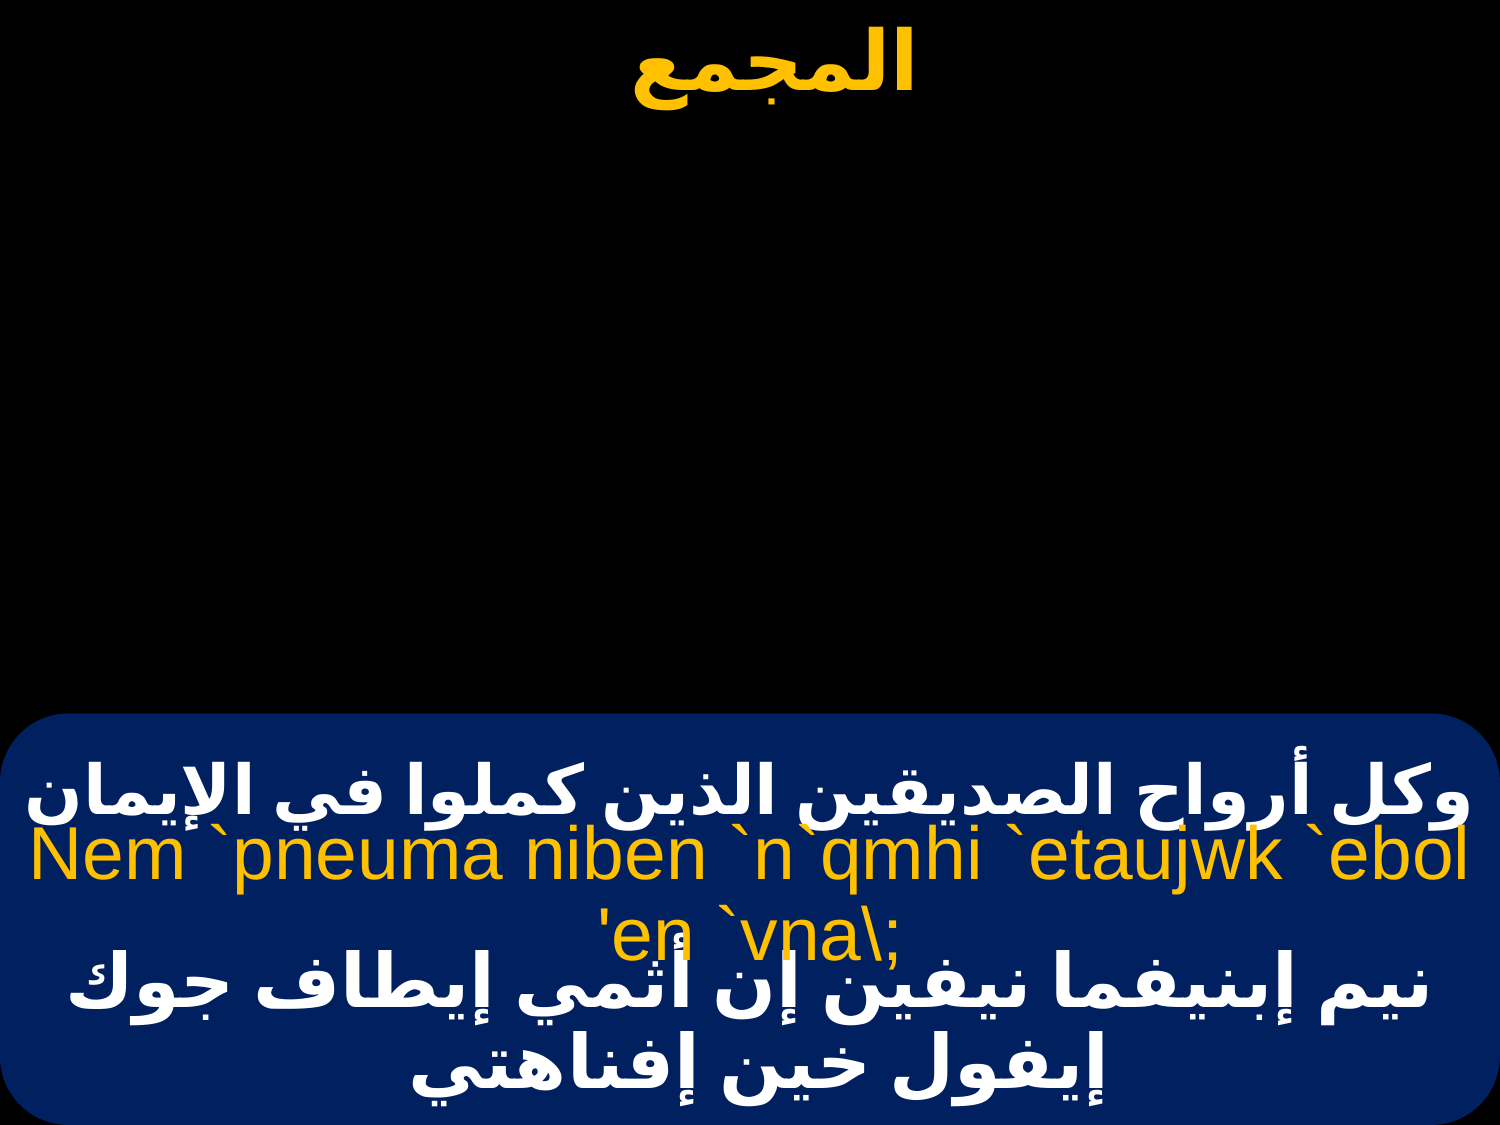

# وكل أرواح الصديقين الذين كملوا في الإيمان
Nem `pneuma niben `n`qmhi `etaujwk `ebol 'en `vna\;
نيم إبنيفما نيفين إن أثمي إيطاف جوك إيفول خين إفناهتي